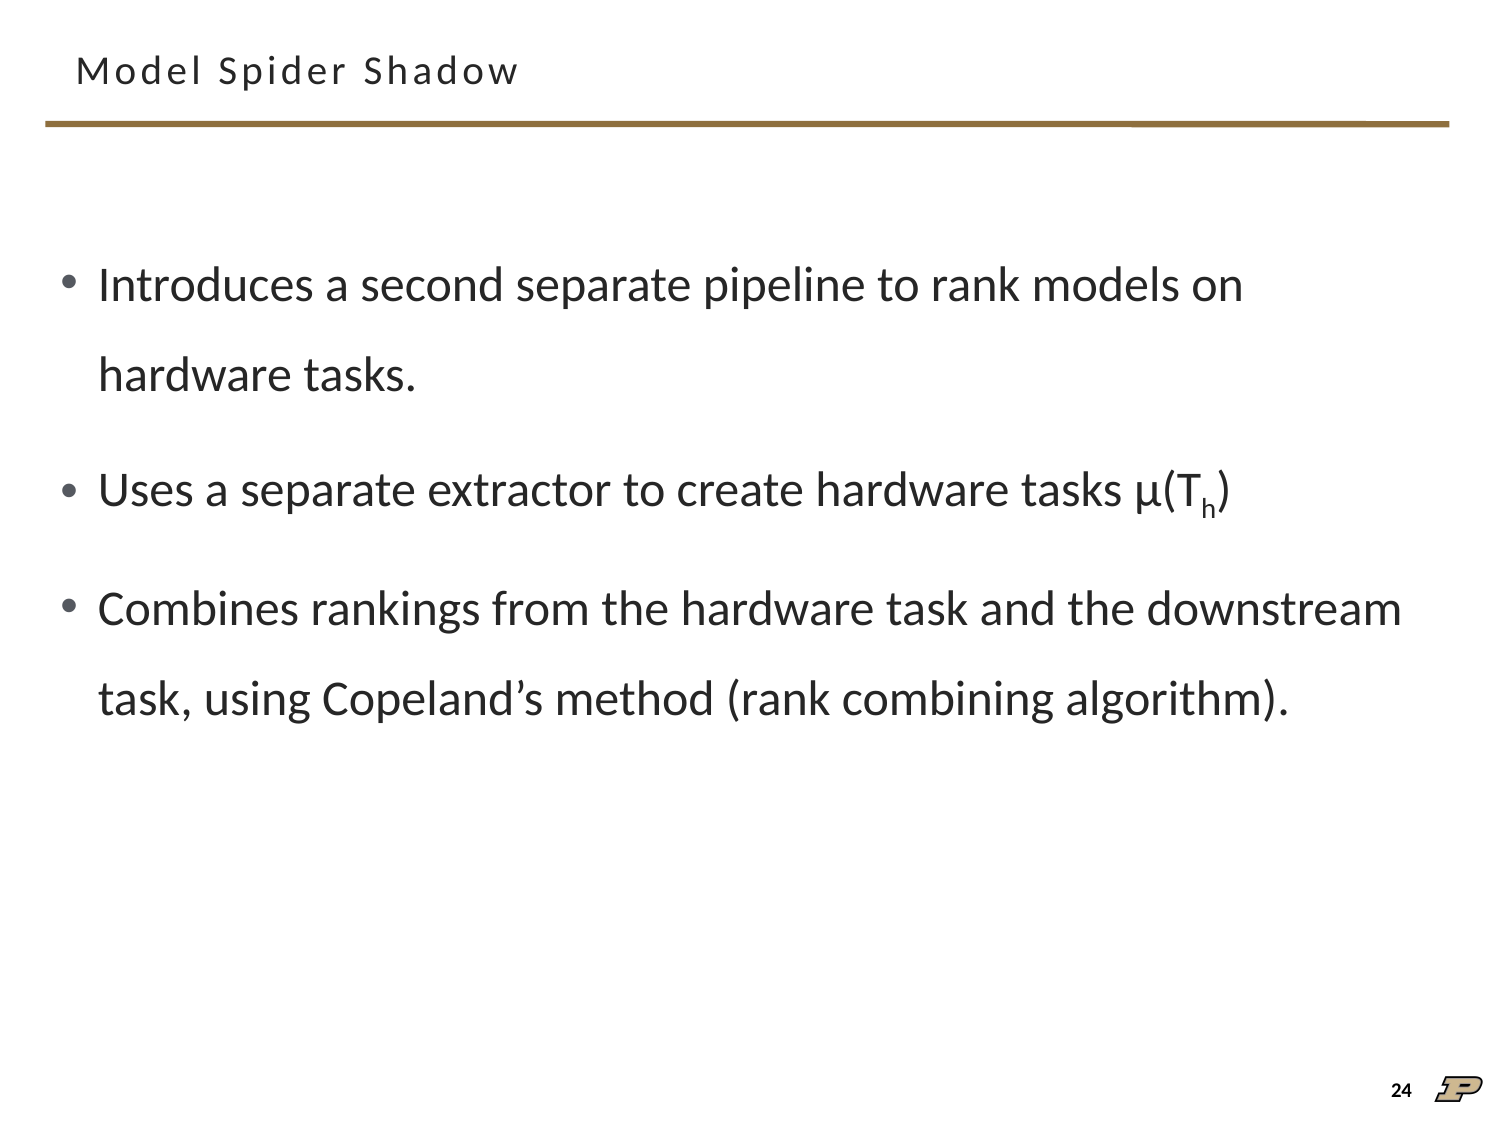

# Model Spider Shadow
Introduces a second separate pipeline to rank models on hardware tasks.
Uses a separate extractor to create hardware tasks μ(Th)
Combines rankings from the hardware task and the downstream task, using Copeland’s method (rank combining algorithm).

24